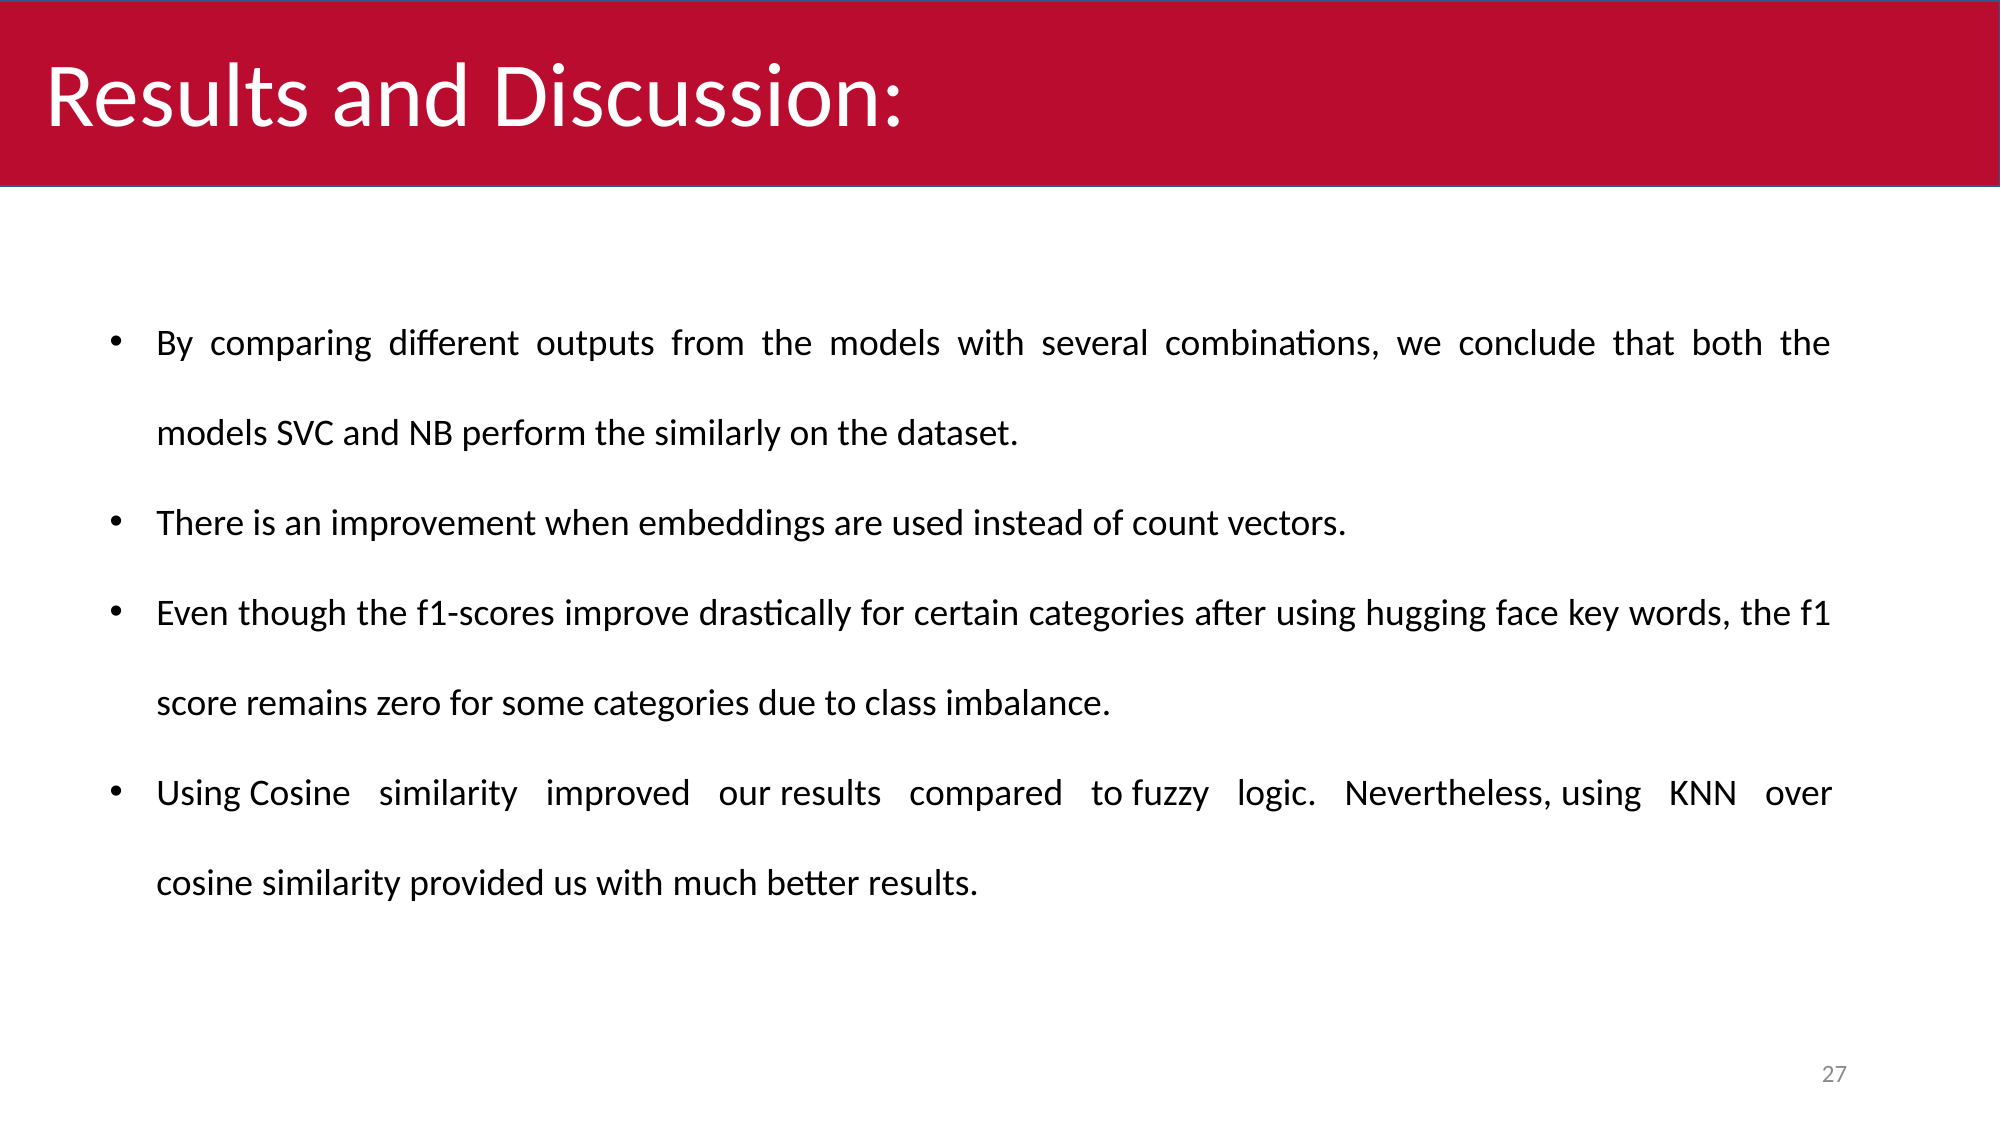

Results and Discussion:

By comparing different outputs from the models with several combinations, we conclude that both the models SVC and NB perform the similarly on the dataset.
There is an improvement when embeddings are used instead of count vectors.
Even though the f1-scores improve drastically for certain categories after using hugging face key words, the f1 score remains zero for some categories due to class imbalance.
Using Cosine similarity improved our results compared to fuzzy logic. Nevertheless, using KNN over cosine similarity provided us with much better results.

27